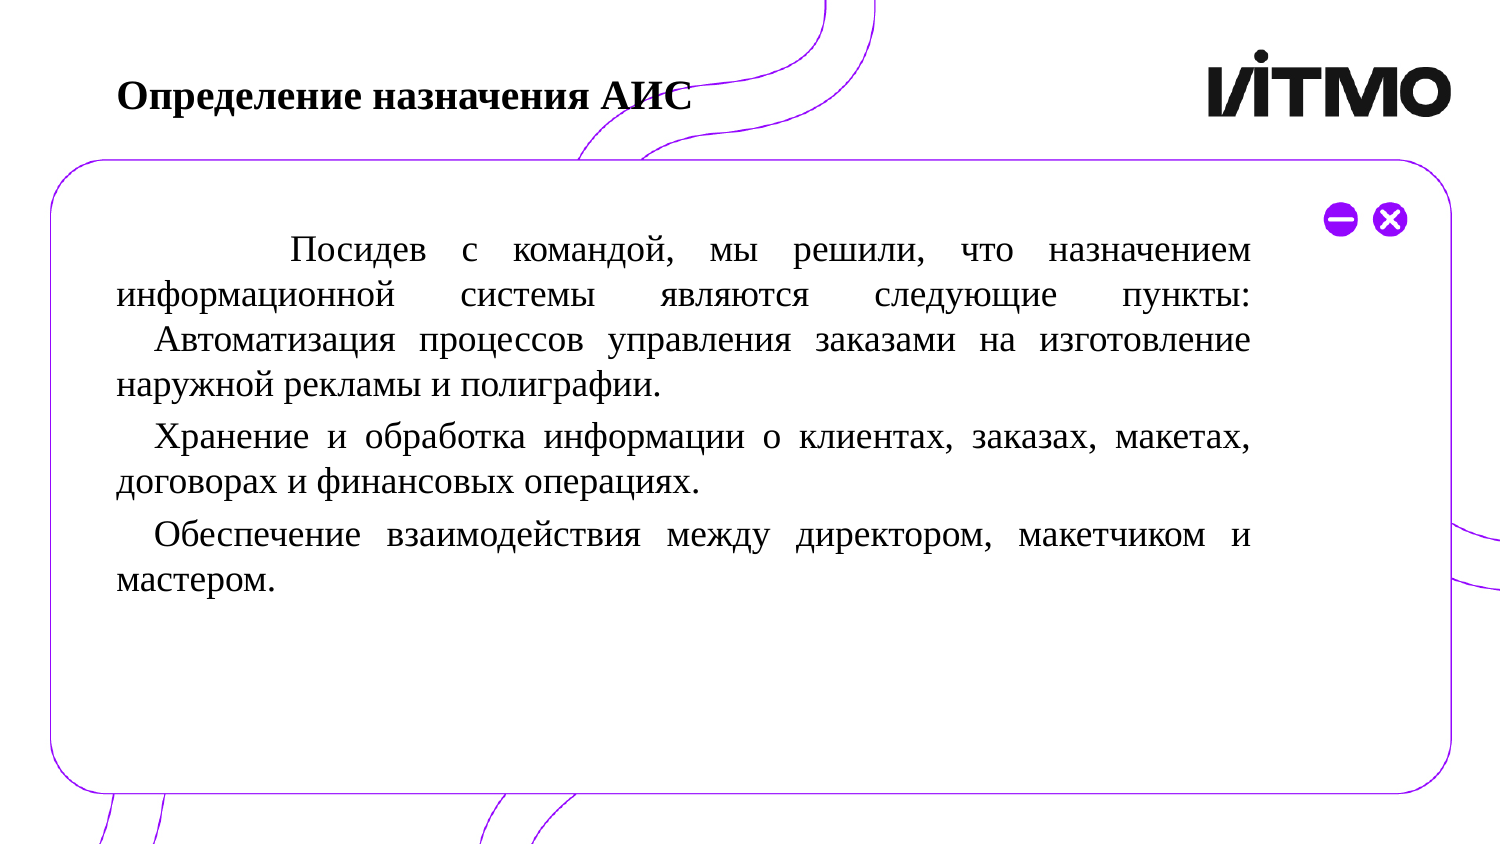

# Определение назначения АИС
     Посидев с командой, мы решили, что назначением информационной системы являются следующие пункты:
 Автоматизация процессов управления заказами на изготовление наружной рекламы и полиграфии.
 Хранение и обработка информации о клиентах, заказах, макетах, договорах и финансовых операциях.
 Обеспечение взаимодействия между директором, макетчиком и мастером.